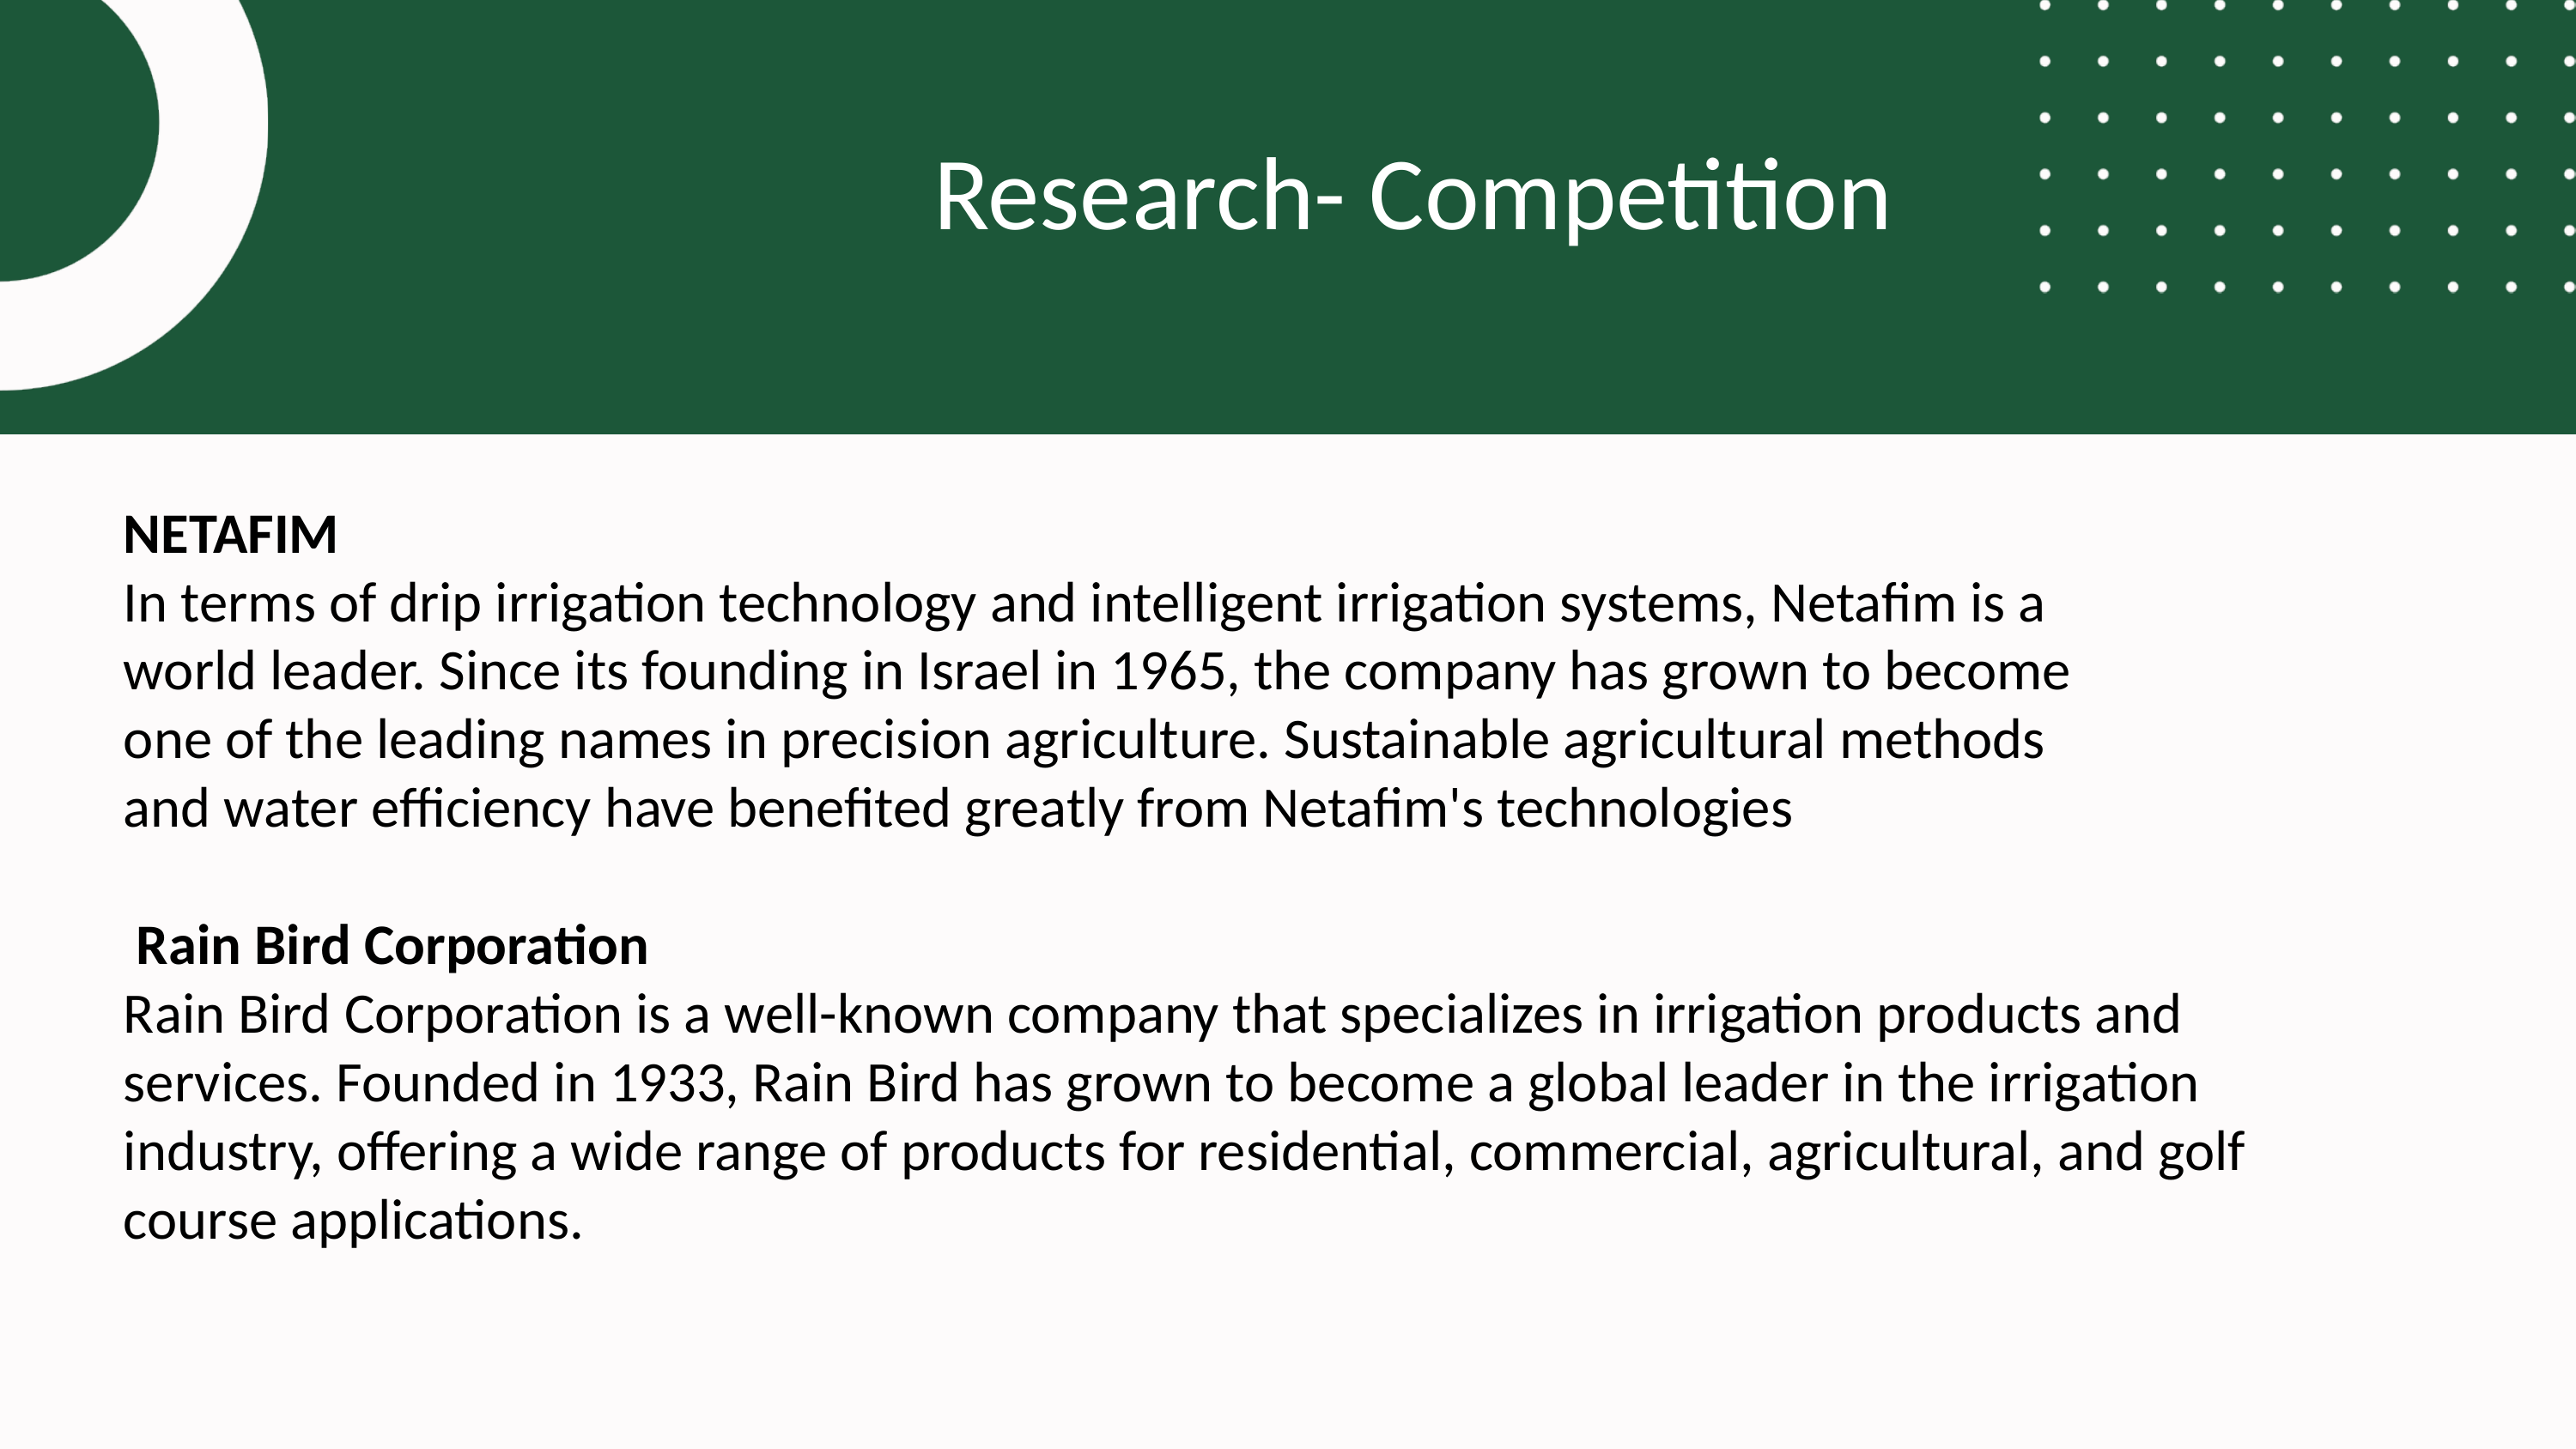

Research- Competition

NETAFIM
In terms of drip irrigation technology and intelligent irrigation systems, Netafim is a
world leader. Since its founding in Israel in 1965, the company has grown to become
one of the leading names in precision agriculture. Sustainable agricultural methods
and water efficiency have benefited greatly from Netafim's technologies

 Rain Bird Corporation
Rain Bird Corporation is a well-known company that specializes in irrigation products and
services. Founded in 1933, Rain Bird has grown to become a global leader in the irrigation
industry, offering a wide range of products for residential, commercial, agricultural, and golf
course applications.